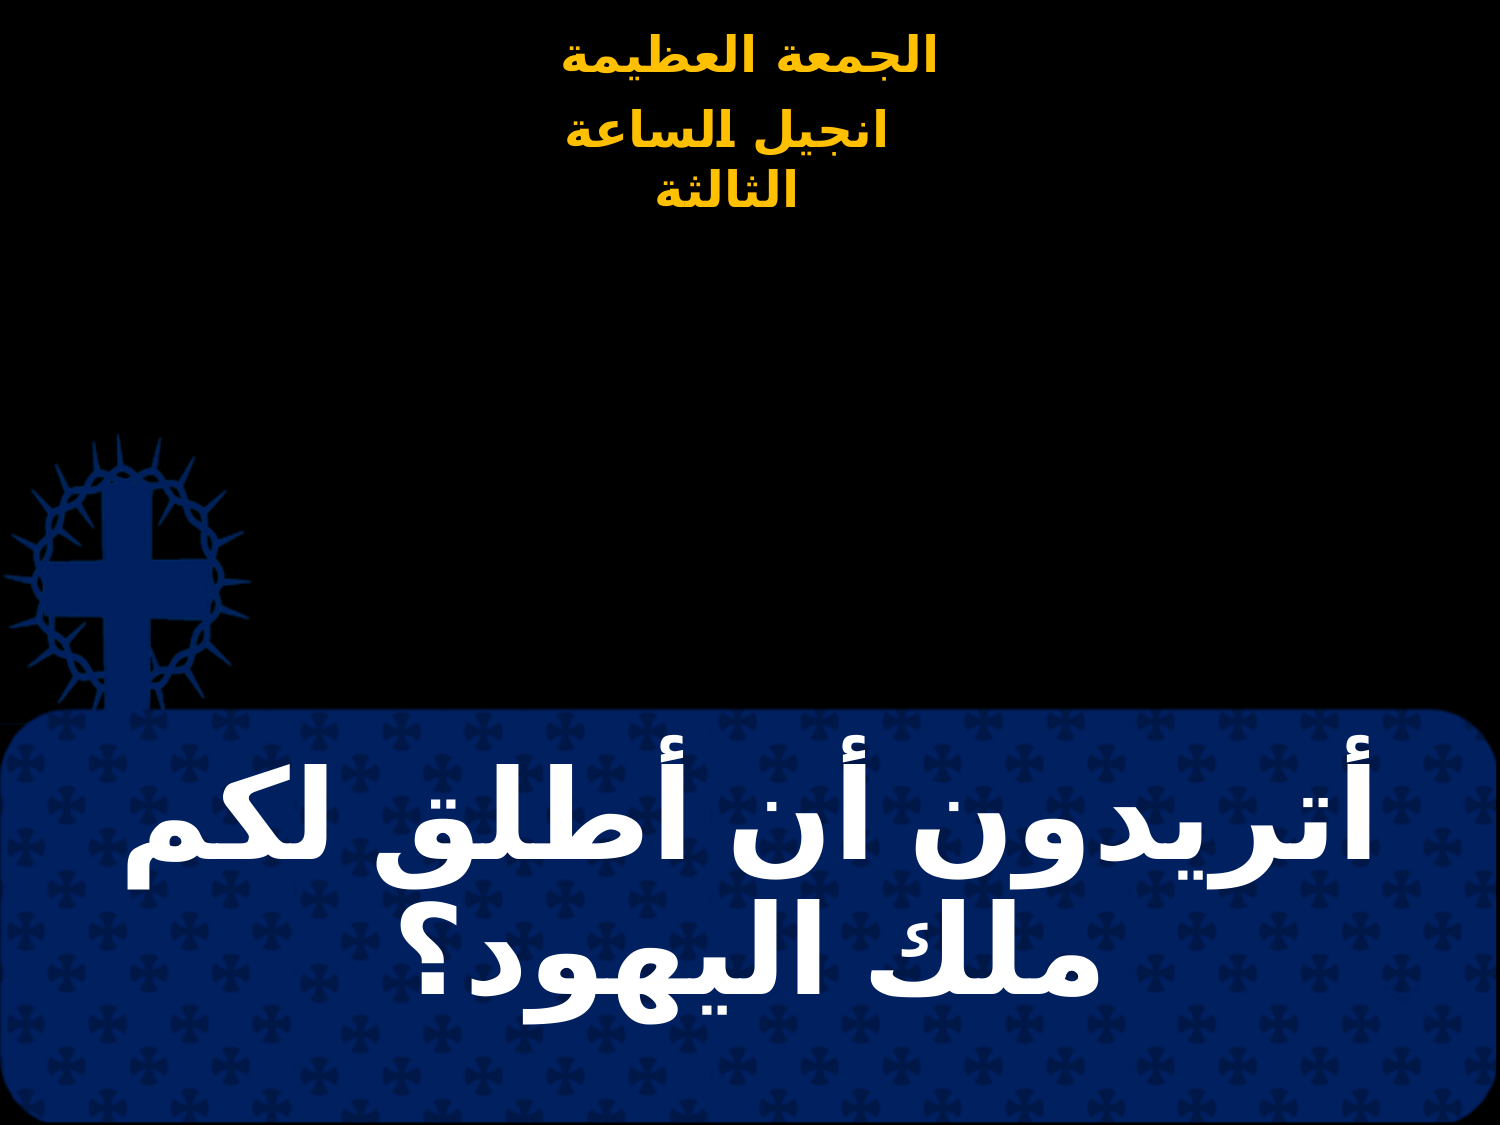

# أتريدون أن أطلق لكم ملك اليهود؟